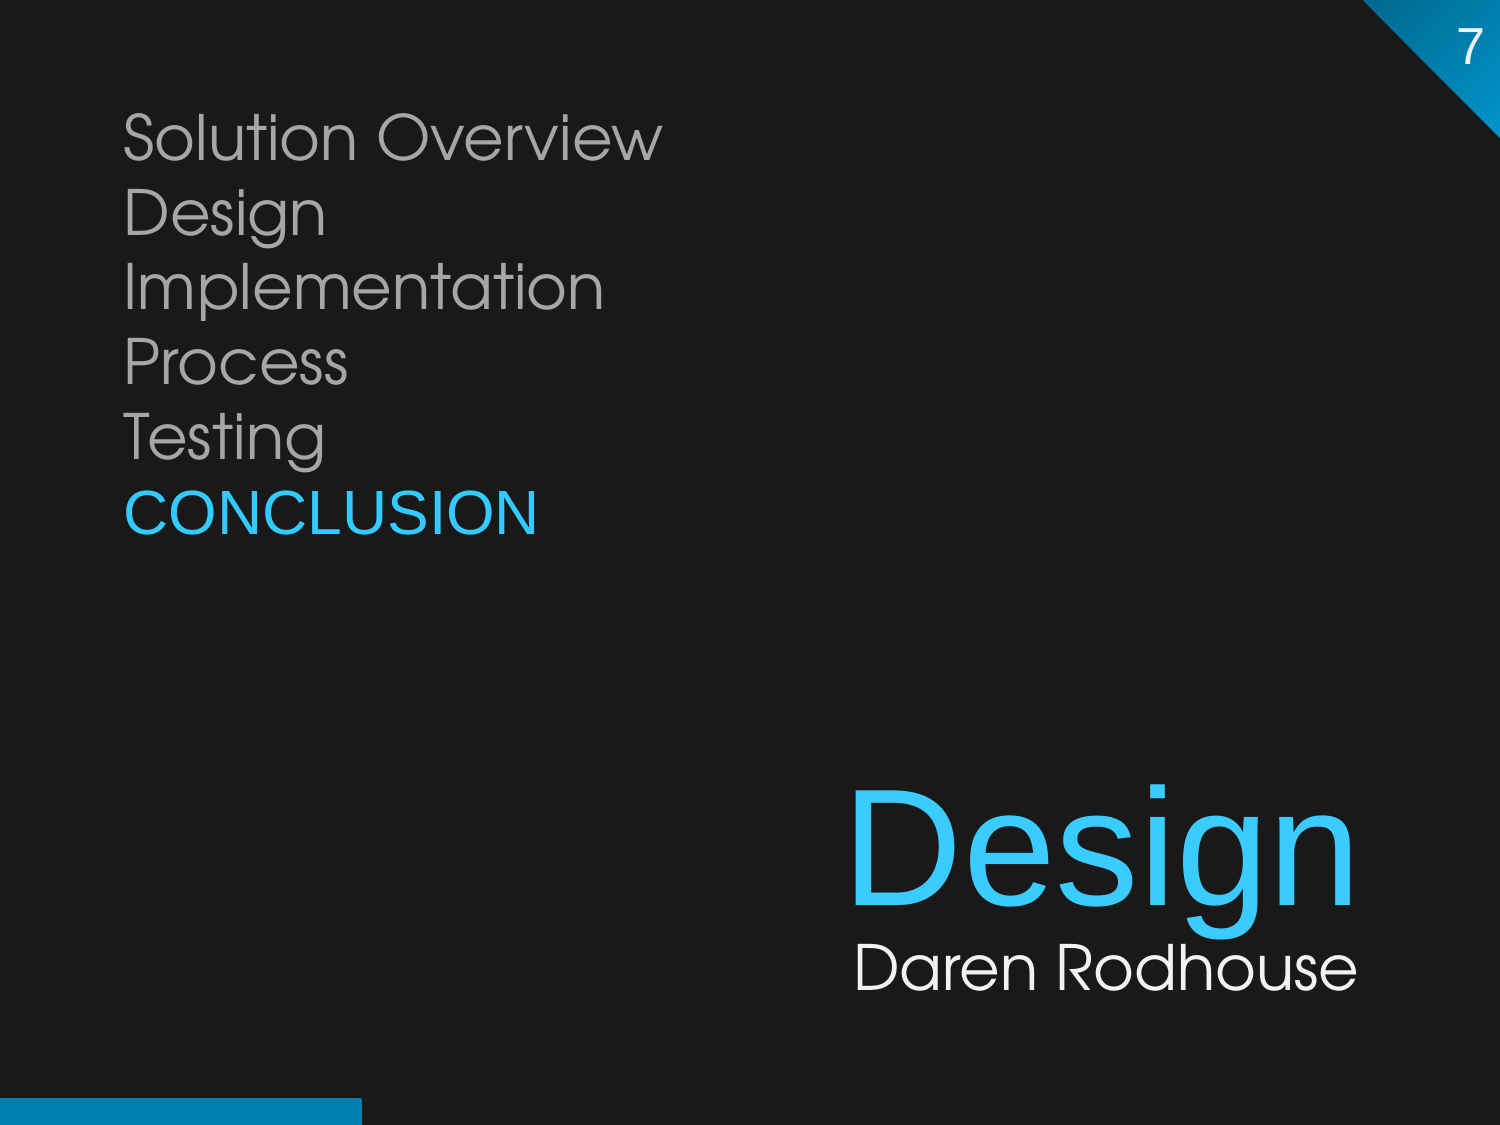

7
Solution Overview
Design
Implementation
Process
Testing
CONCLUSION
Design
Daren Rodhouse